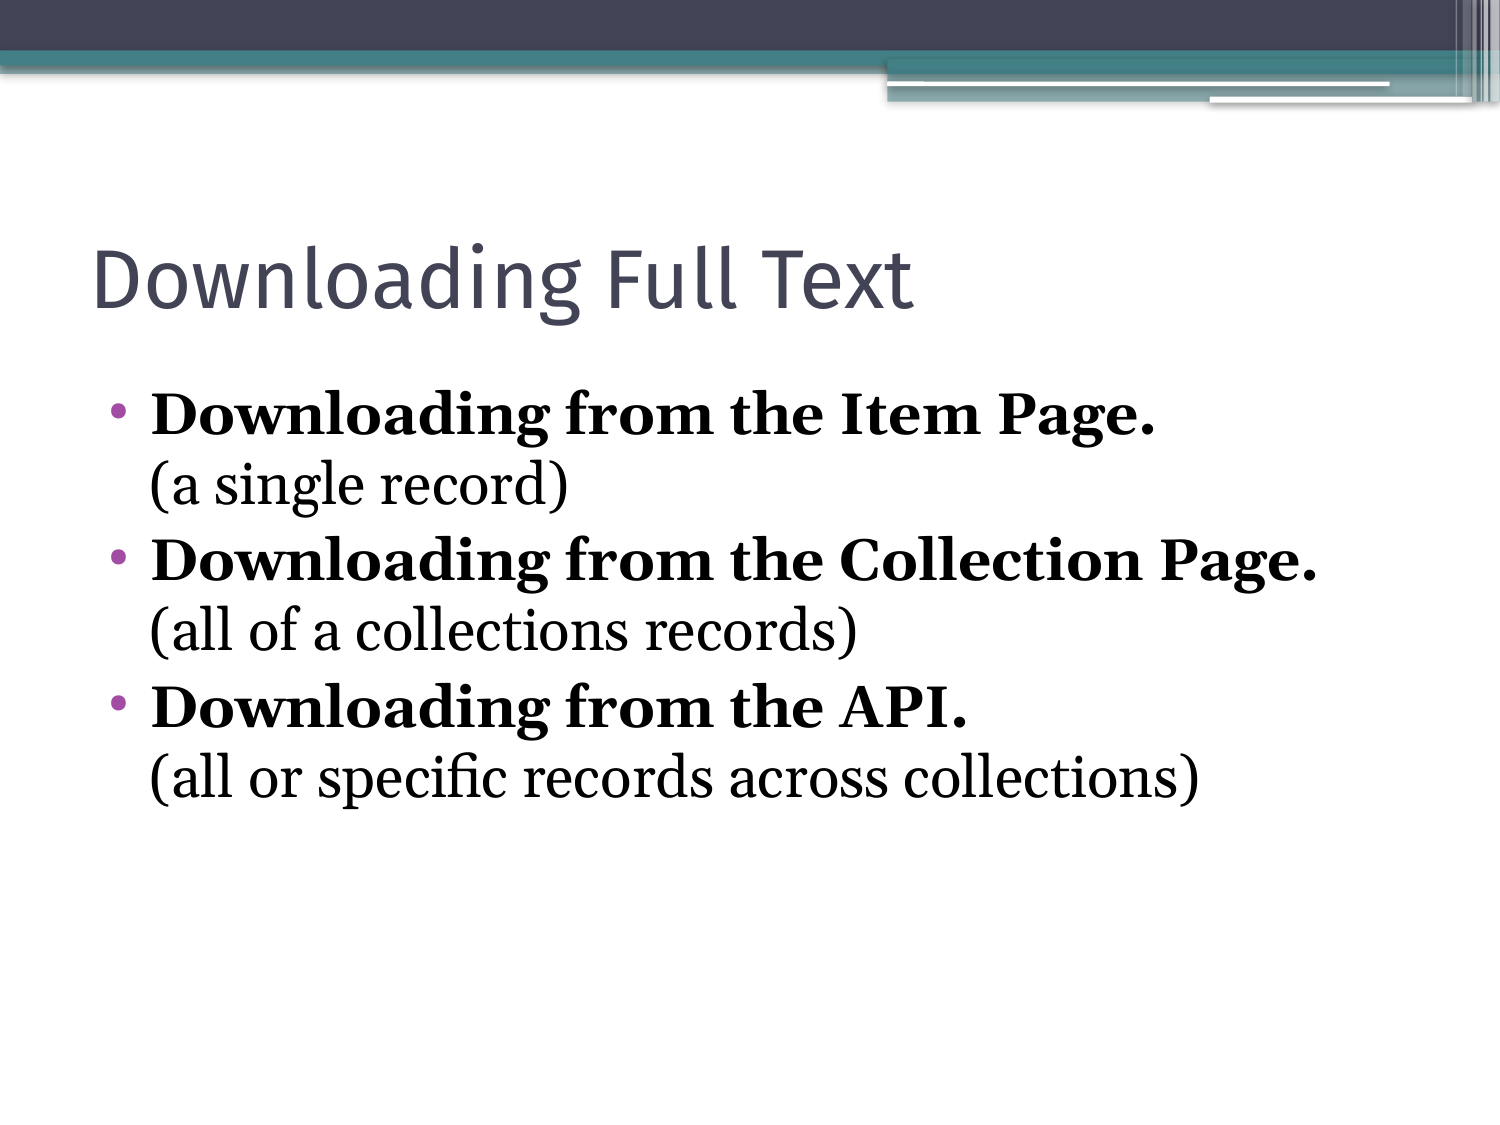

# Downloading Full Text
Downloading from the Item Page.
(a single record)
Downloading from the Collection Page.
(all of a collections records)
Downloading from the API.
(all or specific records across collections)